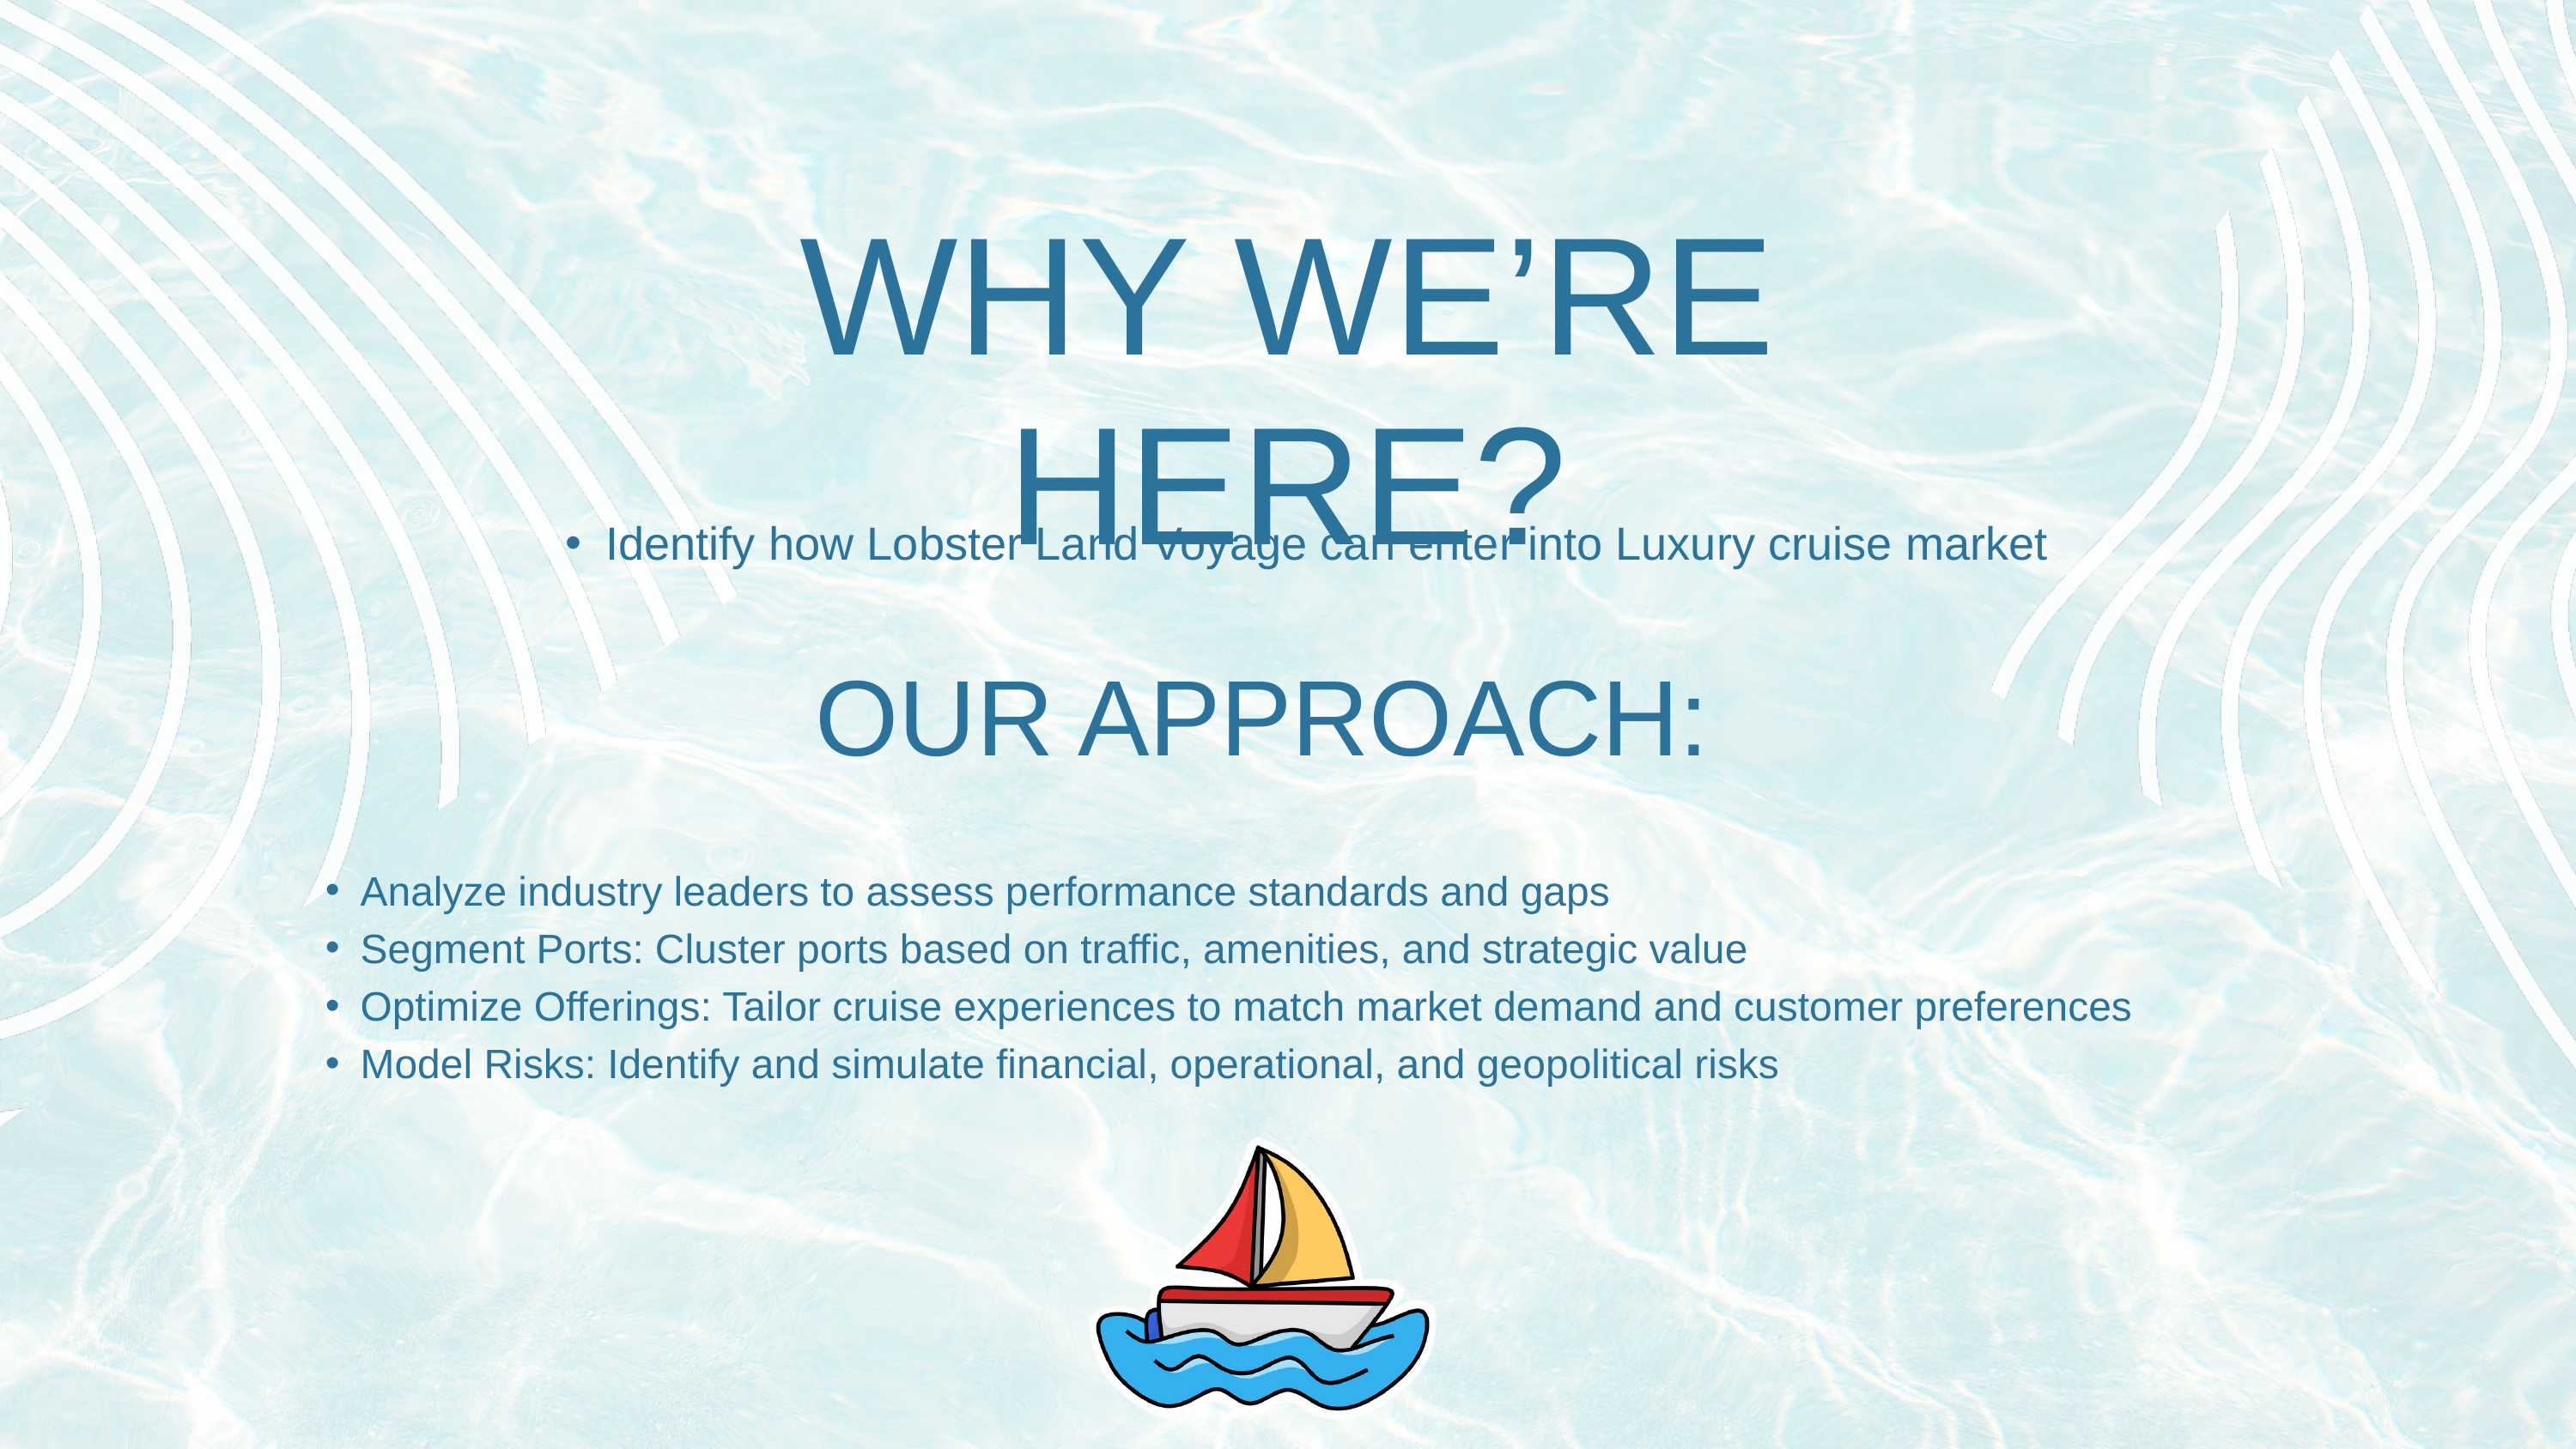

WHY WE’RE HERE?
Identify how Lobster Land Voyage can enter into Luxury cruise market

OUR APPROACH:
Analyze industry leaders to assess performance standards and gaps
Segment Ports: Cluster ports based on traffic, amenities, and strategic value
Optimize Offerings: Tailor cruise experiences to match market demand and customer preferences
Model Risks: Identify and simulate financial, operational, and geopolitical risks